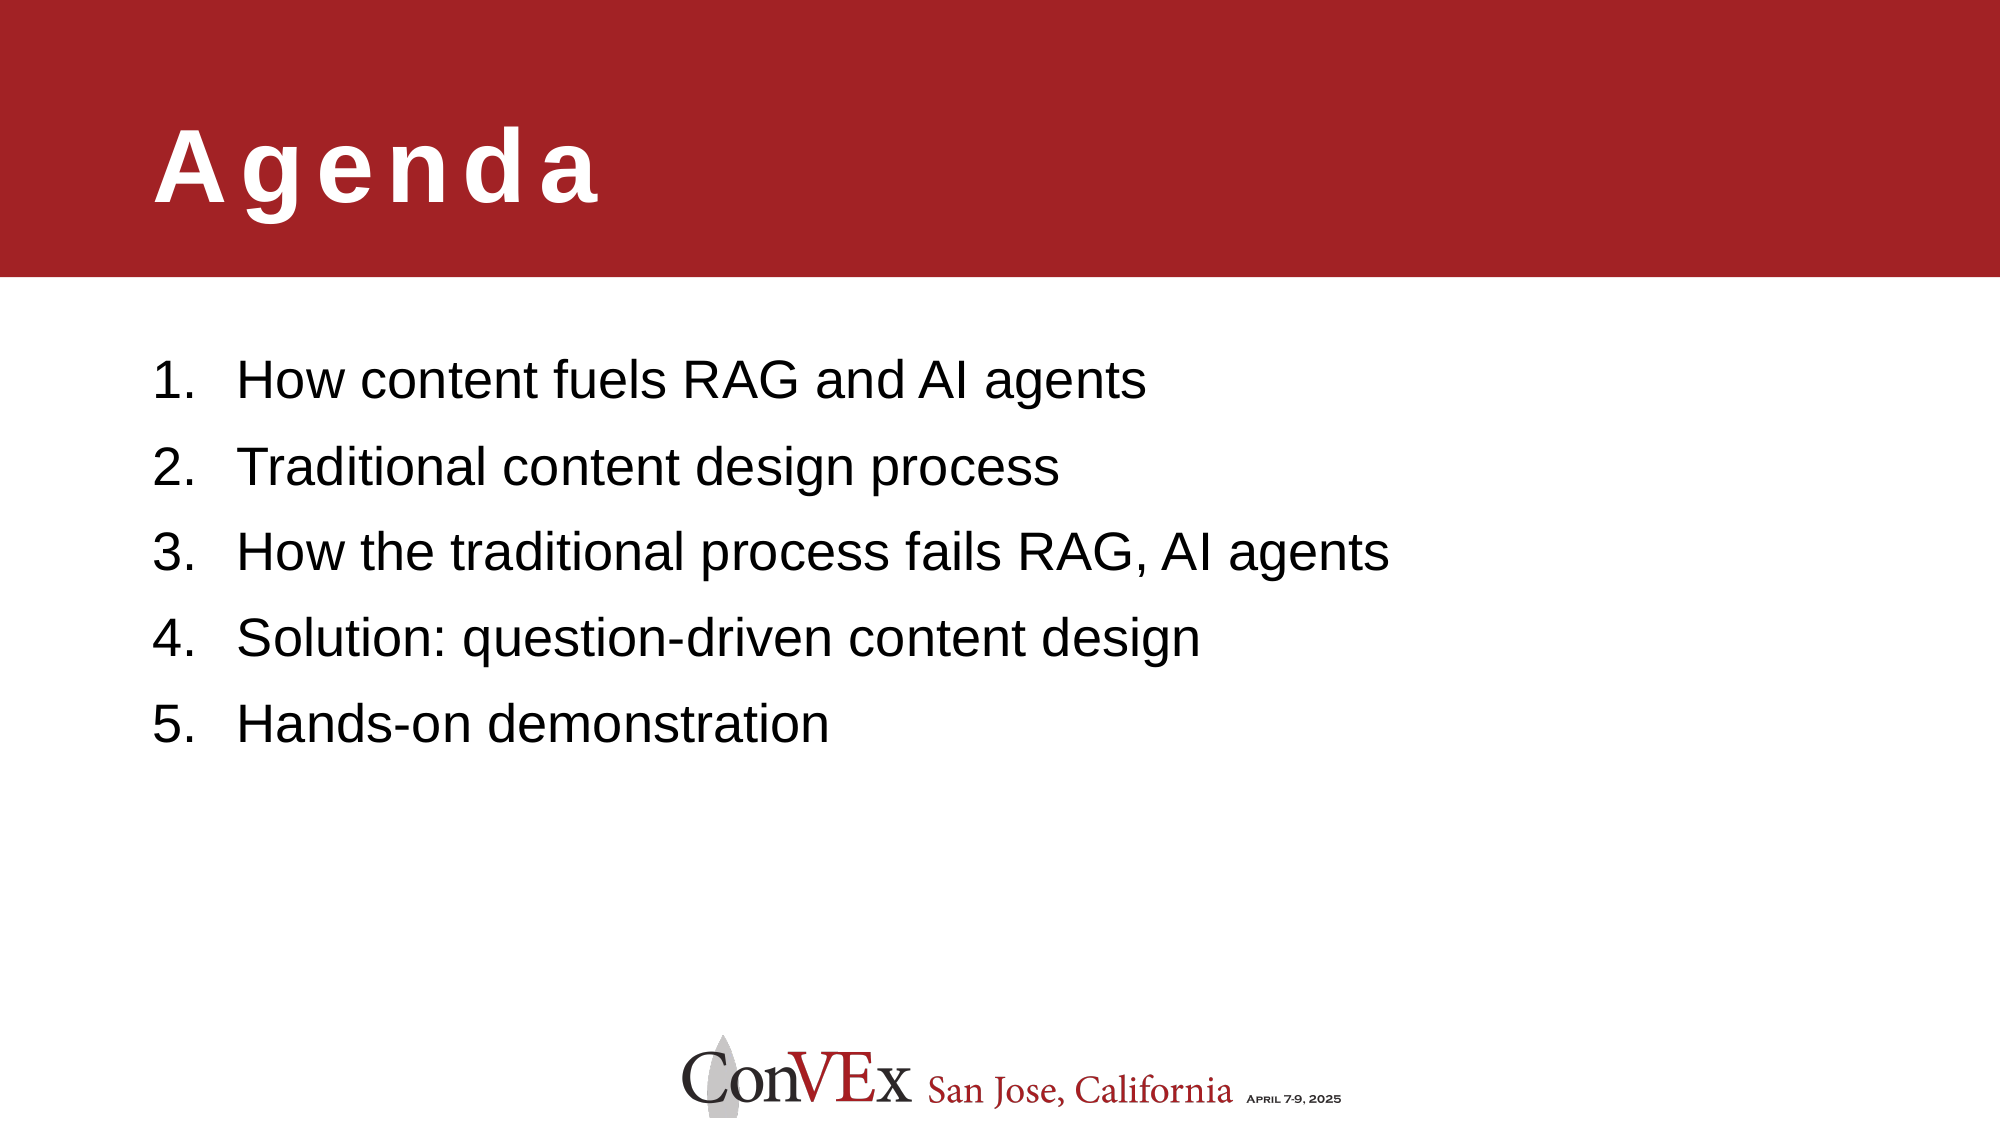

# Agenda
How content fuels RAG and AI agents
Traditional content design process
How the traditional process fails RAG, AI agents
Solution: question-driven content design
Hands-on demonstration